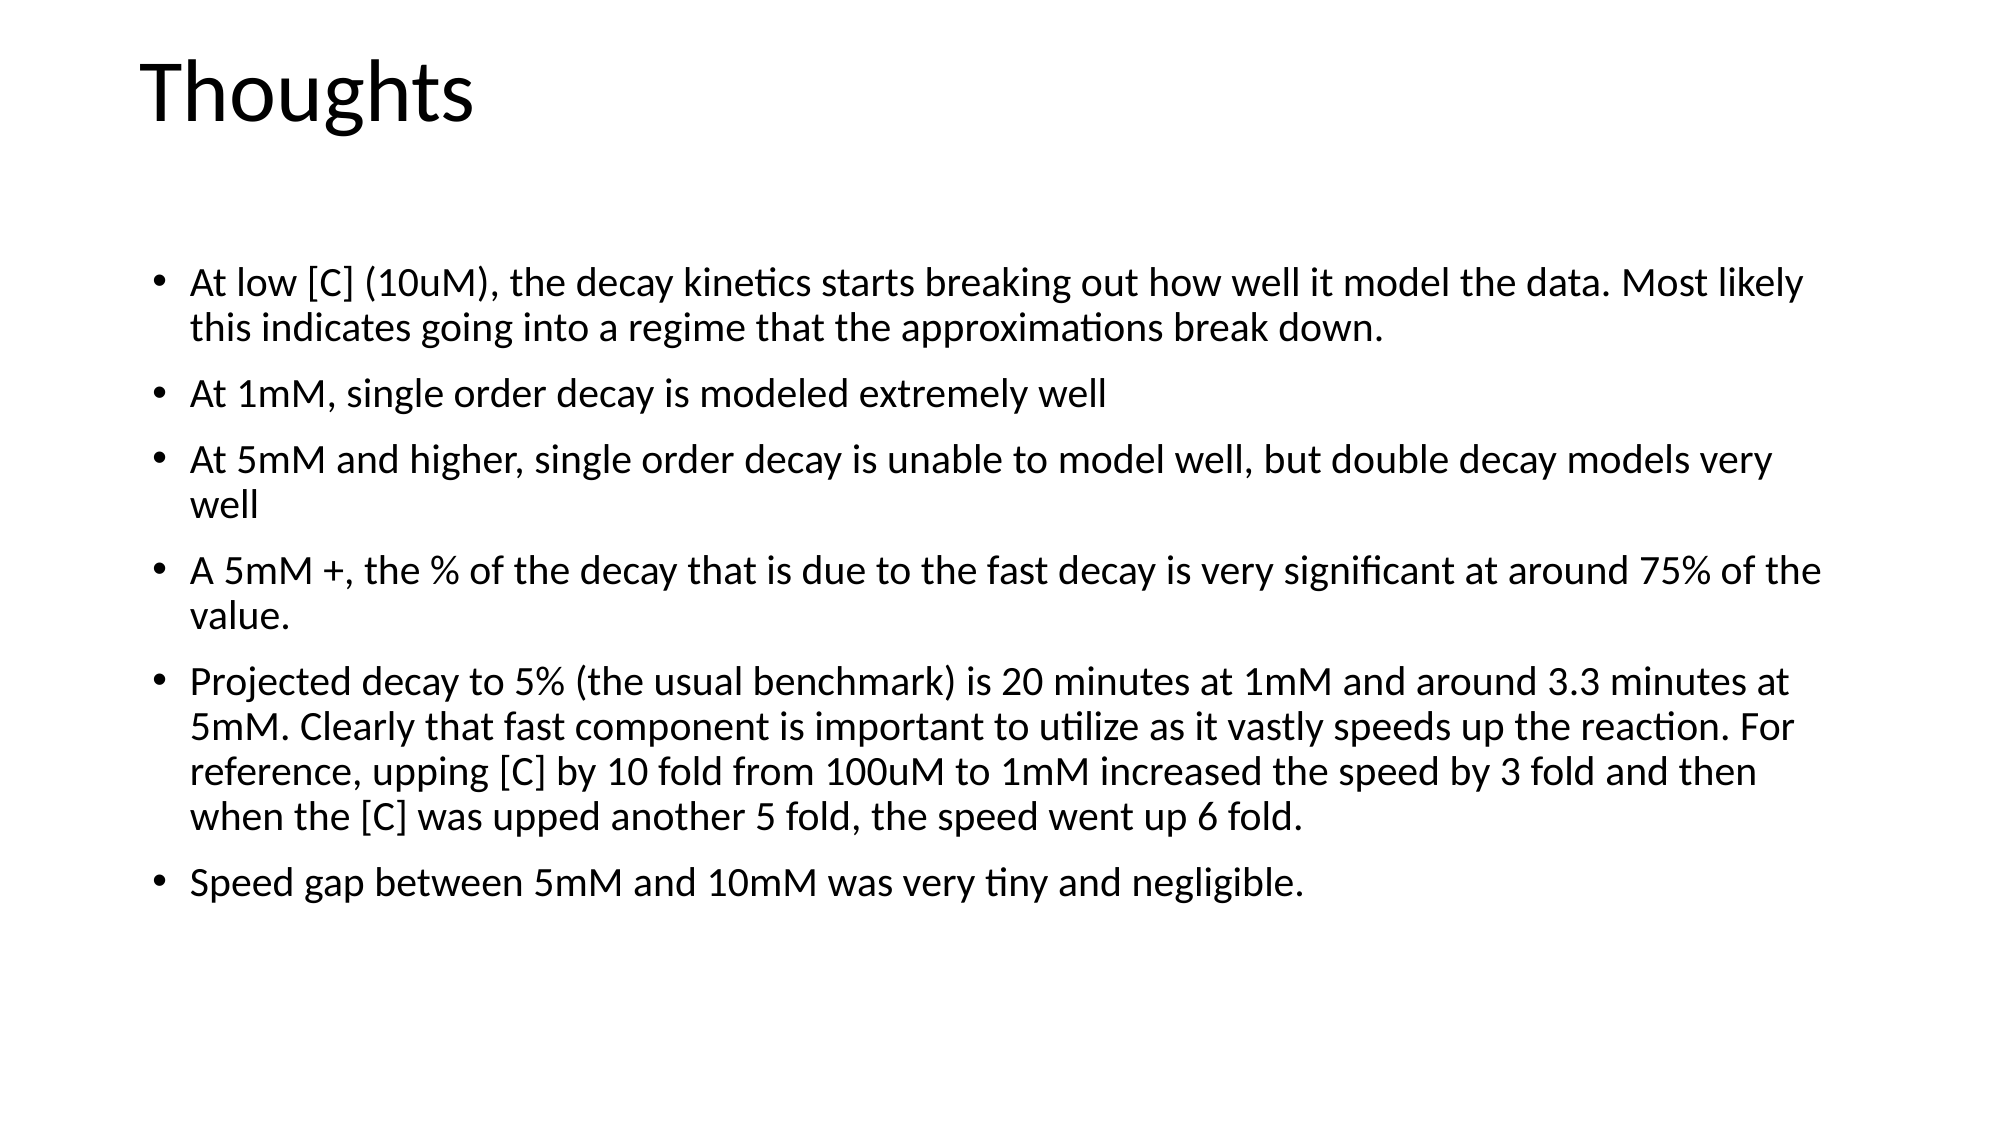

# Thoughts
At low [C] (10uM), the decay kinetics starts breaking out how well it model the data. Most likely this indicates going into a regime that the approximations break down.
At 1mM, single order decay is modeled extremely well
At 5mM and higher, single order decay is unable to model well, but double decay models very well
A 5mM +, the % of the decay that is due to the fast decay is very significant at around 75% of the value.
Projected decay to 5% (the usual benchmark) is 20 minutes at 1mM and around 3.3 minutes at 5mM. Clearly that fast component is important to utilize as it vastly speeds up the reaction. For reference, upping [C] by 10 fold from 100uM to 1mM increased the speed by 3 fold and then when the [C] was upped another 5 fold, the speed went up 6 fold.
Speed gap between 5mM and 10mM was very tiny and negligible.